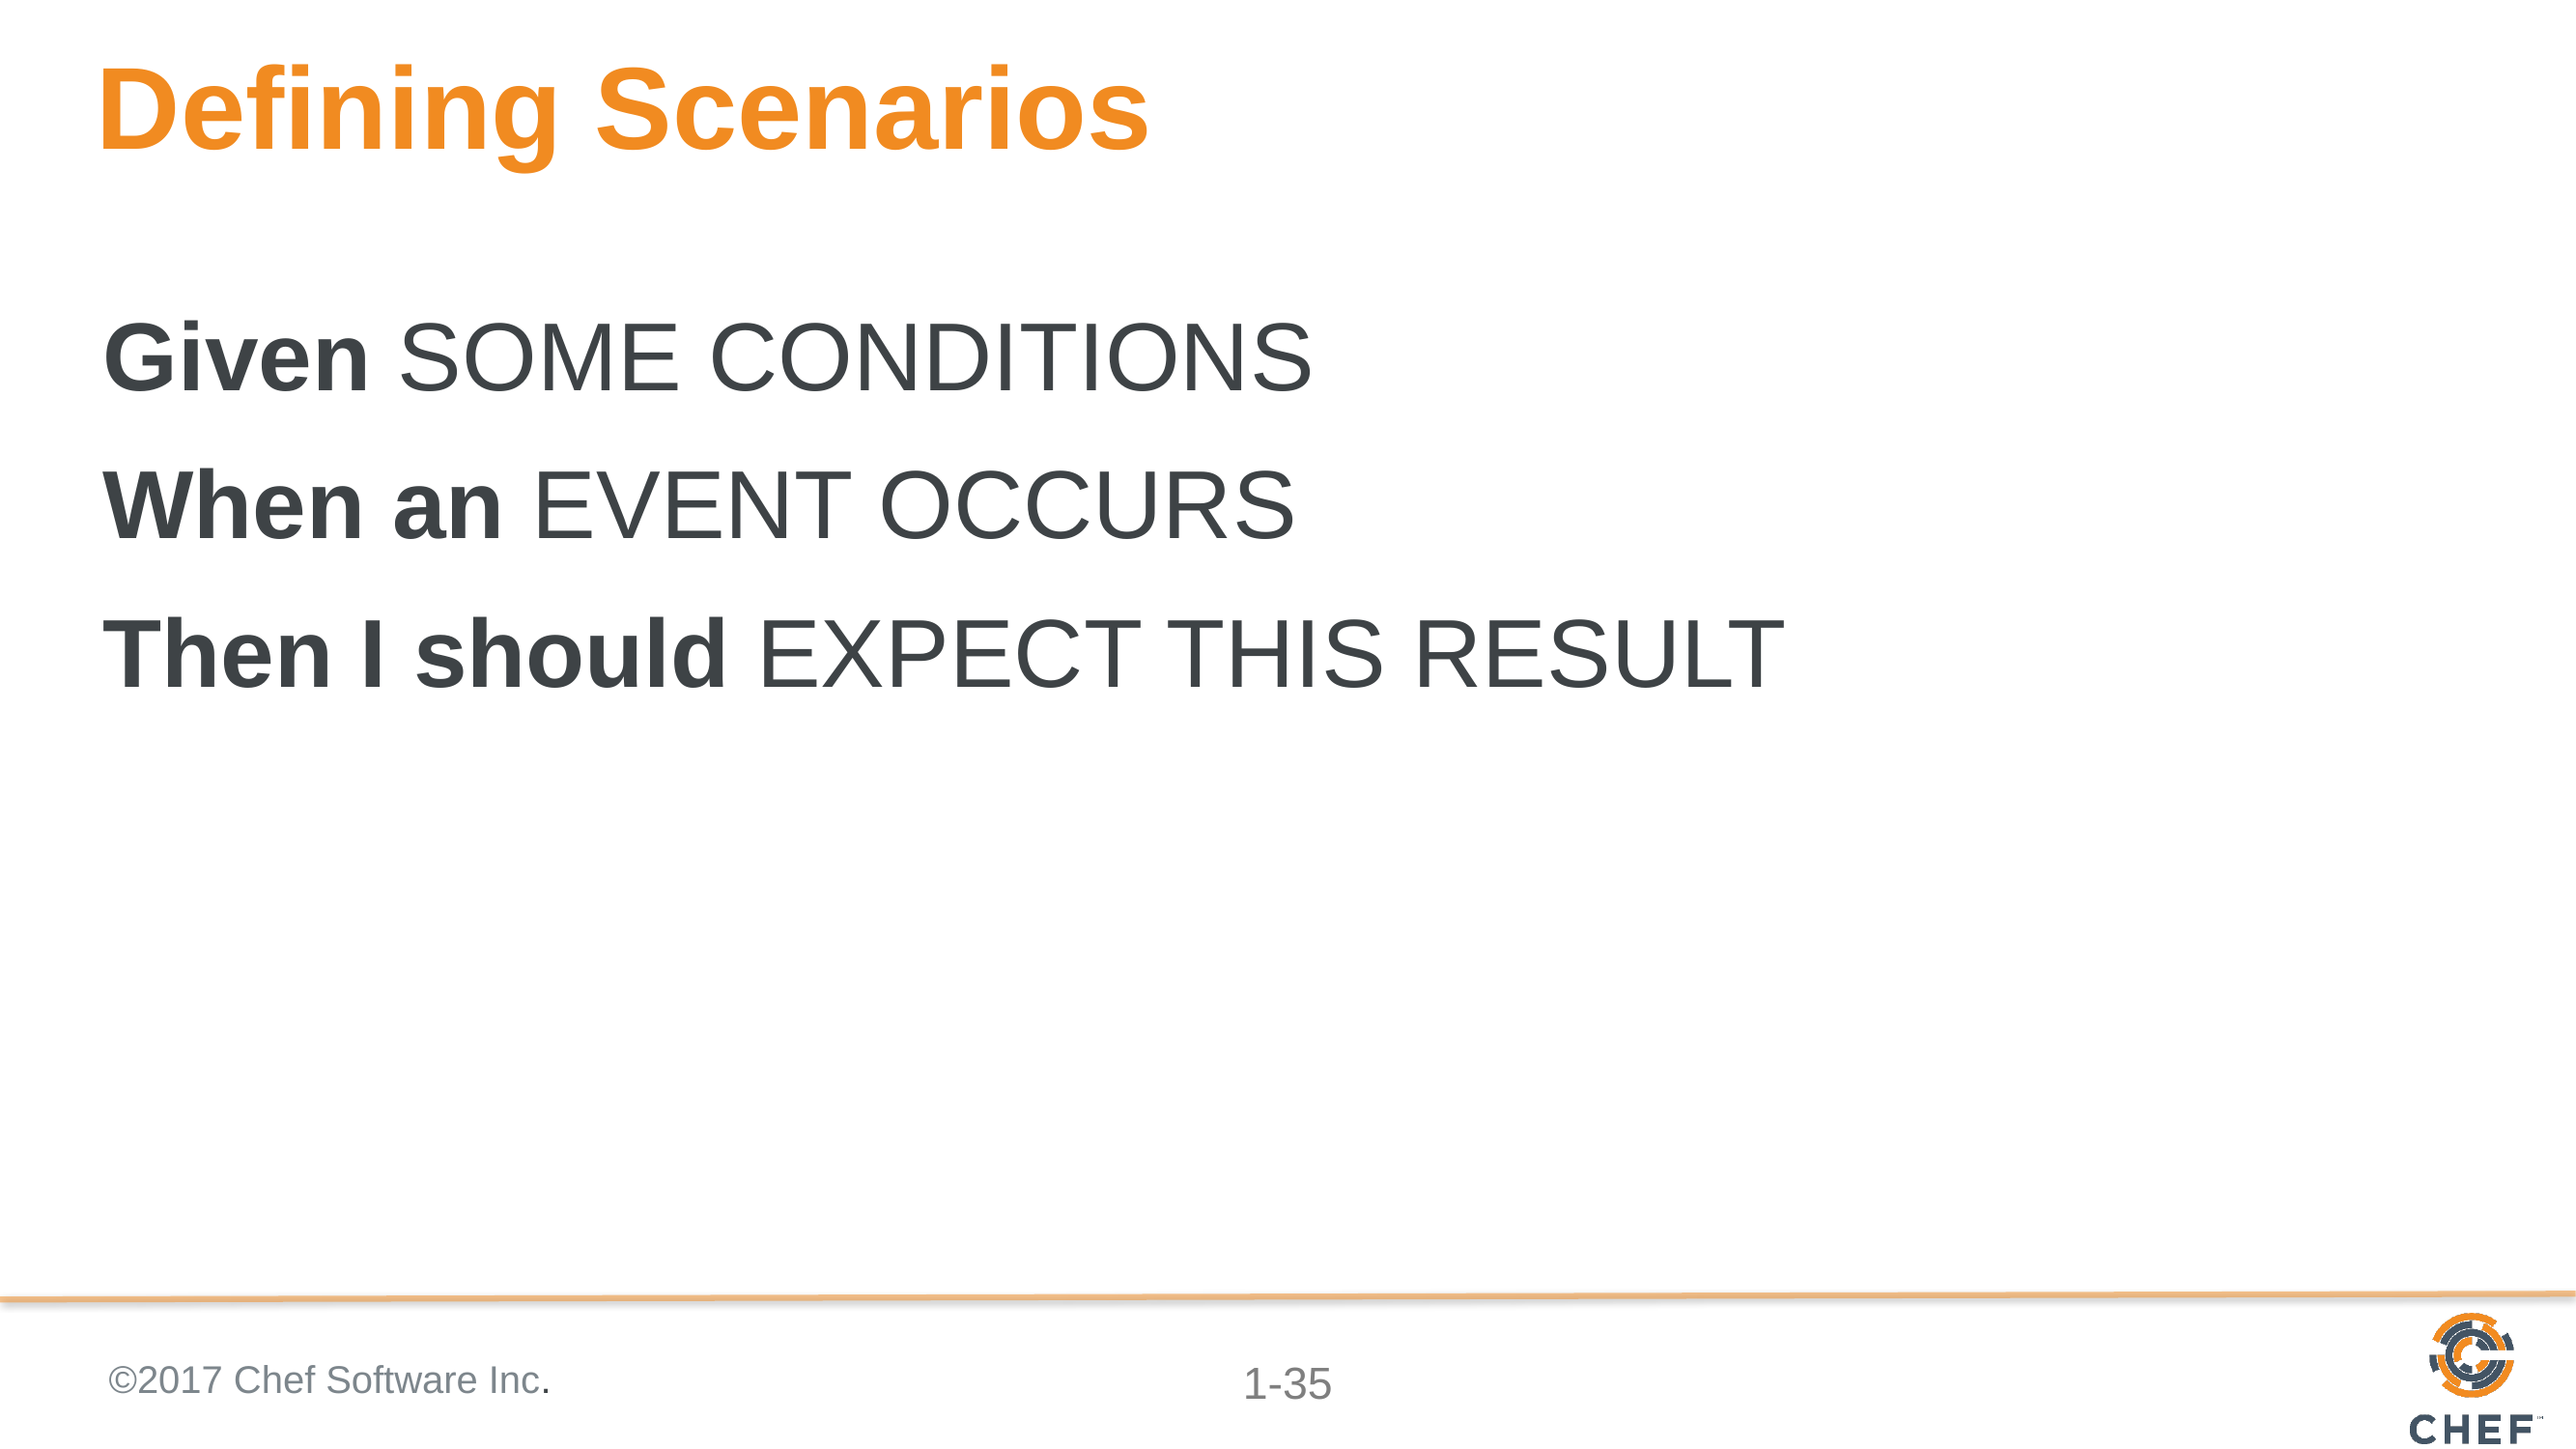

# Defining Scenarios
Given SOME CONDITIONS
When an EVENT OCCURS
Then I should EXPECT THIS RESULT